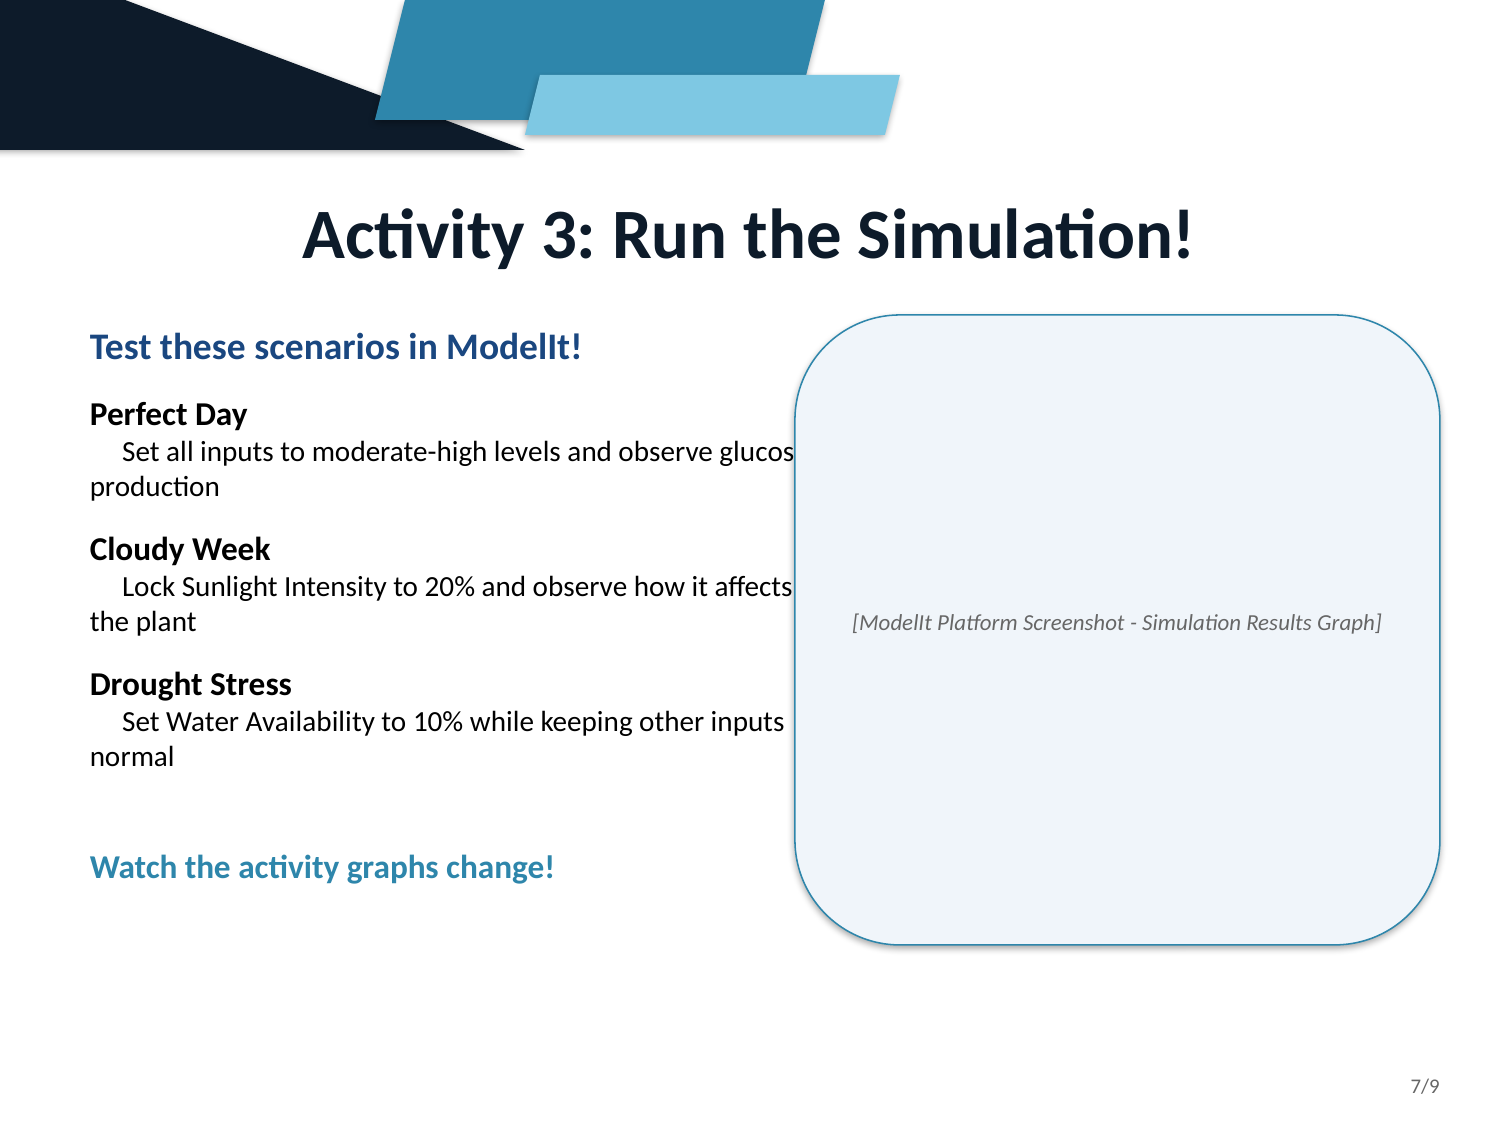

Activity 3: Run the Simulation!
Test these scenarios in ModelIt!
Perfect Day
     Set all inputs to moderate-high levels and observe glucose production
Cloudy Week
     Lock Sunlight Intensity to 20% and observe how it affects the plant
Drought Stress
     Set Water Availability to 10% while keeping other inputs normal
Watch the activity graphs change!

[ModelIt Platform Screenshot - Simulation Results Graph]
7/9